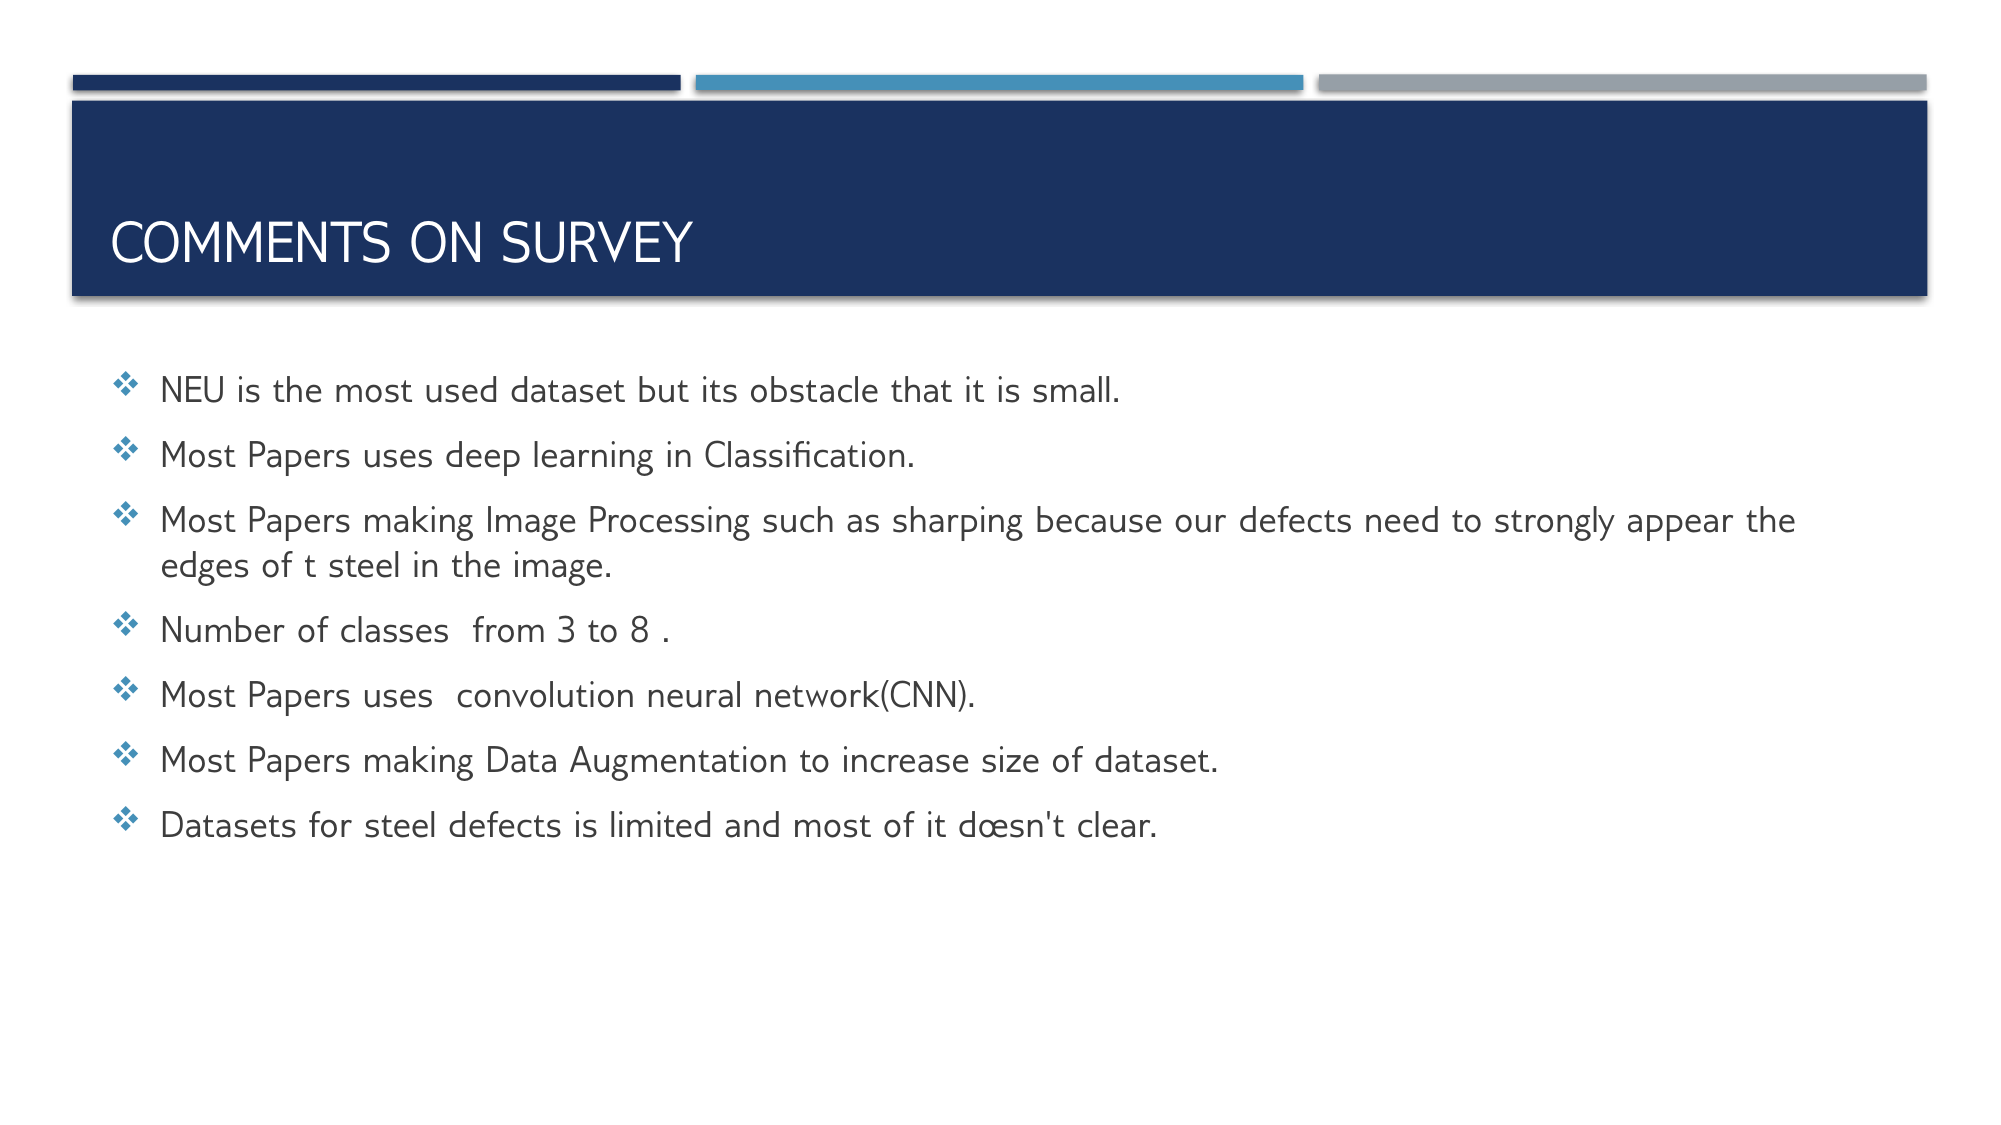

# Comments On Survey
NEU is the most used dataset but its obstacle that it is small.
Most Papers uses deep learning in Classification.
Most Papers making Image Processing such as sharping because our defects need to strongly appear the edges of t steel in the image.
Number of classes  from 3 to 8 .
Most Papers uses  convolution neural network(CNN).
Most Papers making Data Augmentation to increase size of dataset.
Datasets for steel defects is limited and most of it doesn't clear.